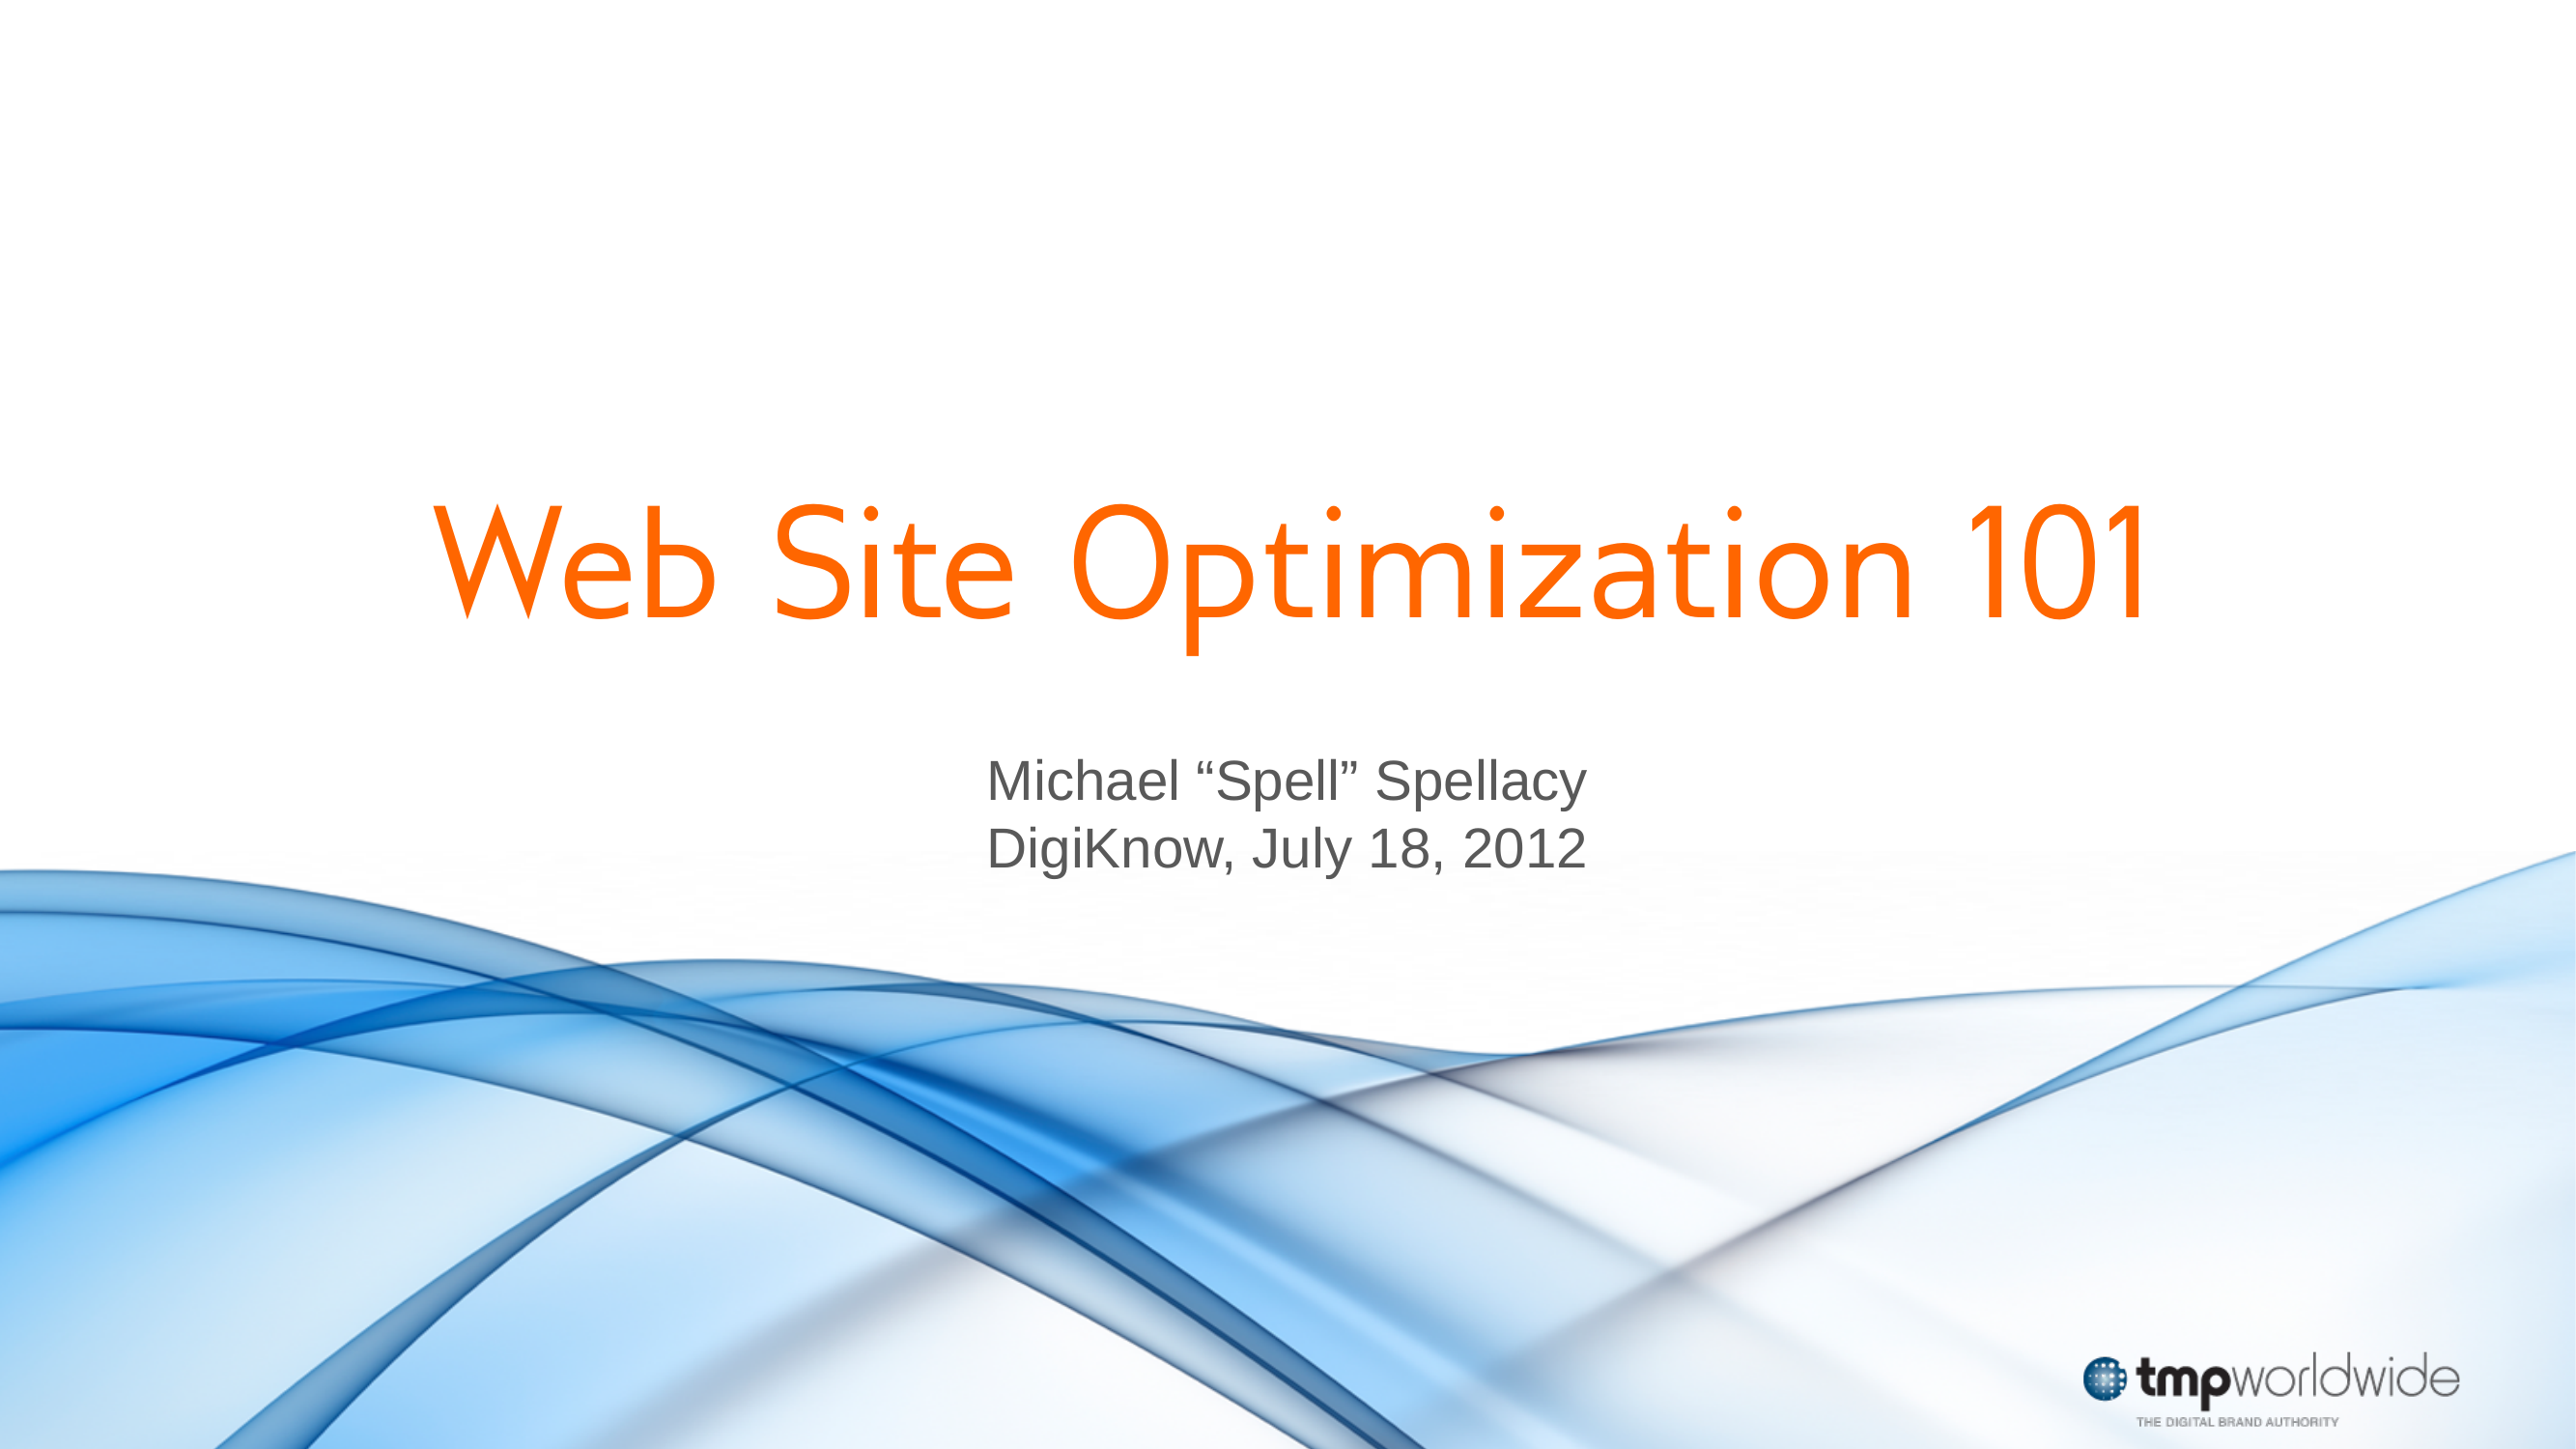

# Web Site Optimization 101
Michael “Spell” Spellacy
DigiKnow, July 18, 2012